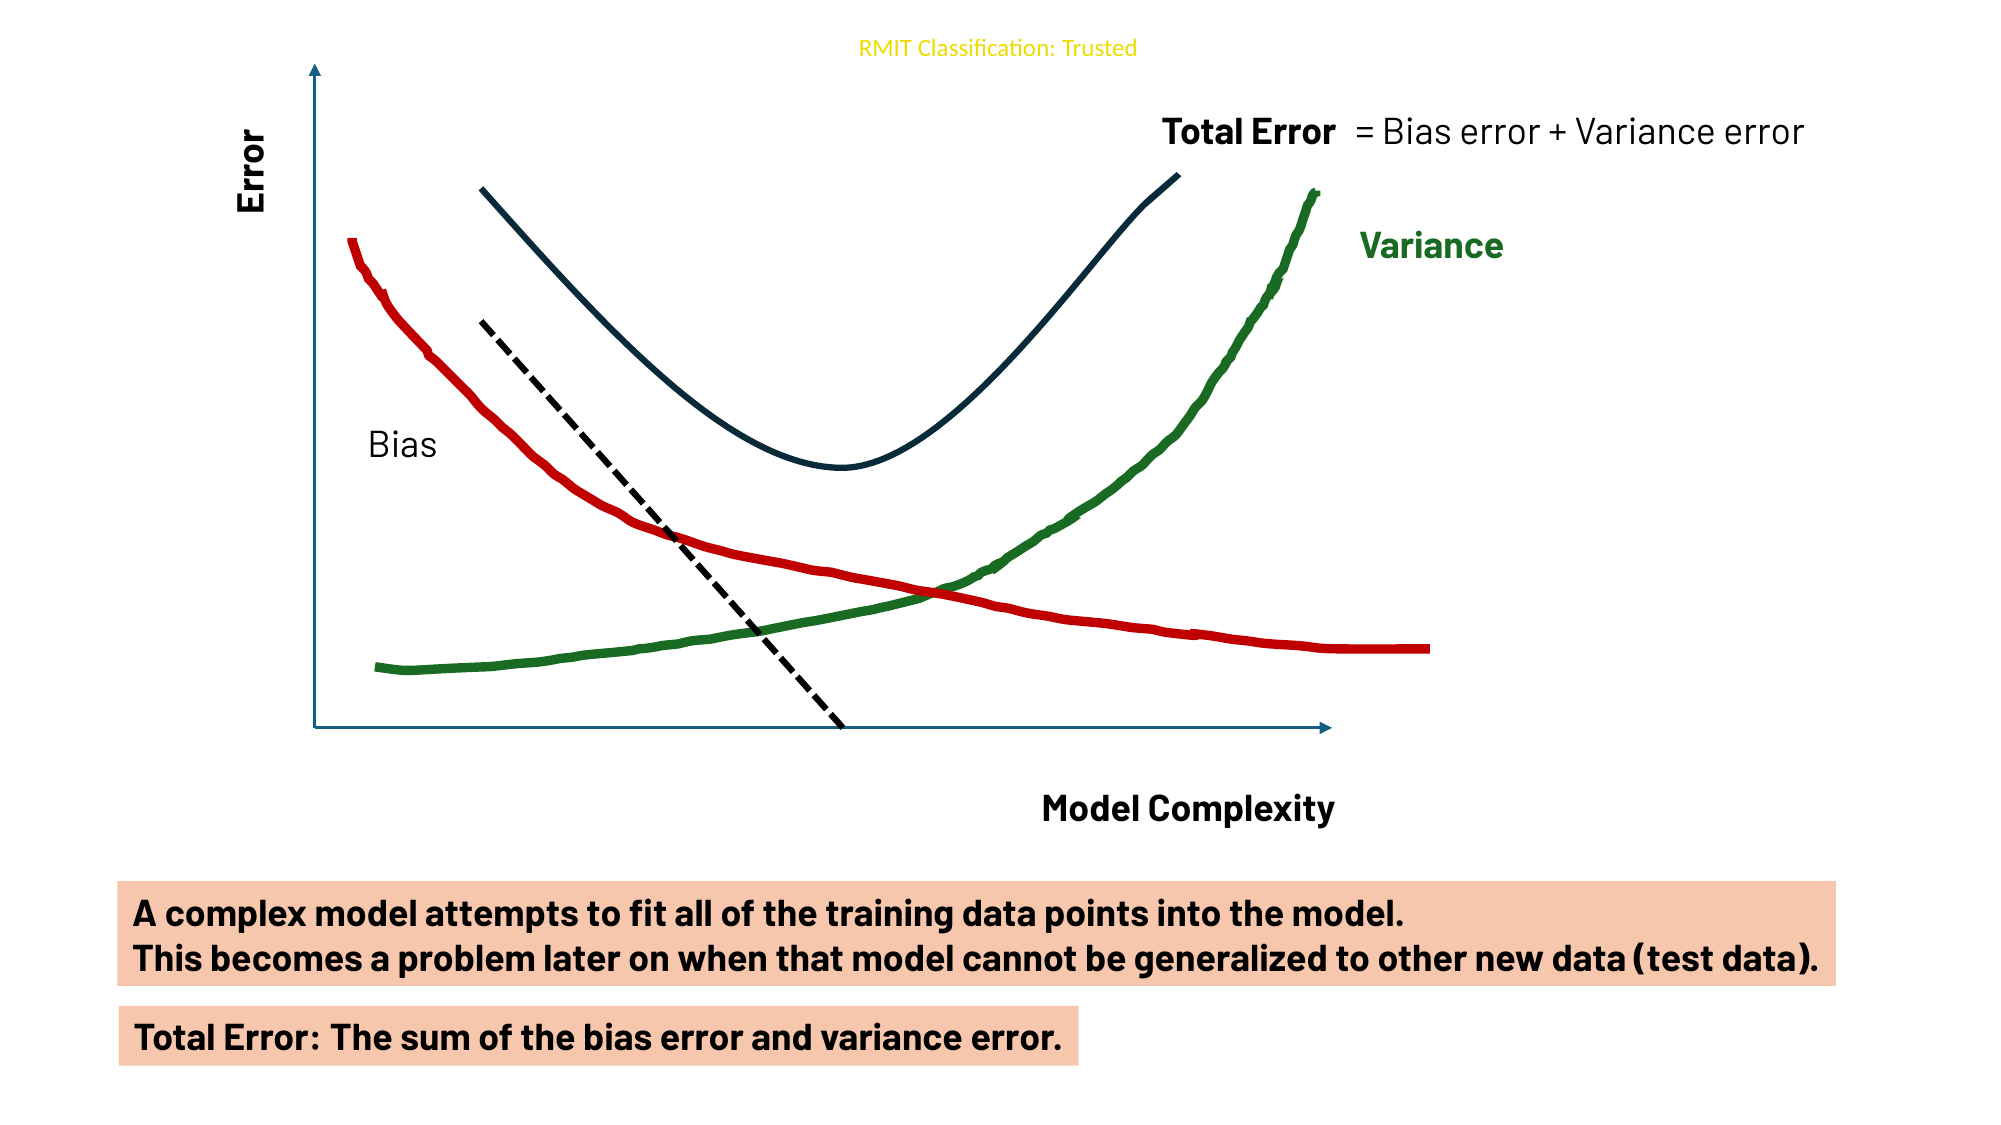

Total Error
= Bias error + Variance error
Error

Variance

Bias
Model Complexity
A complex model attempts to fit all of the training data points into the model.
This becomes a problem later on when that model cannot be generalized to other new data (test data).
Total Error: The sum of the bias error and variance error.